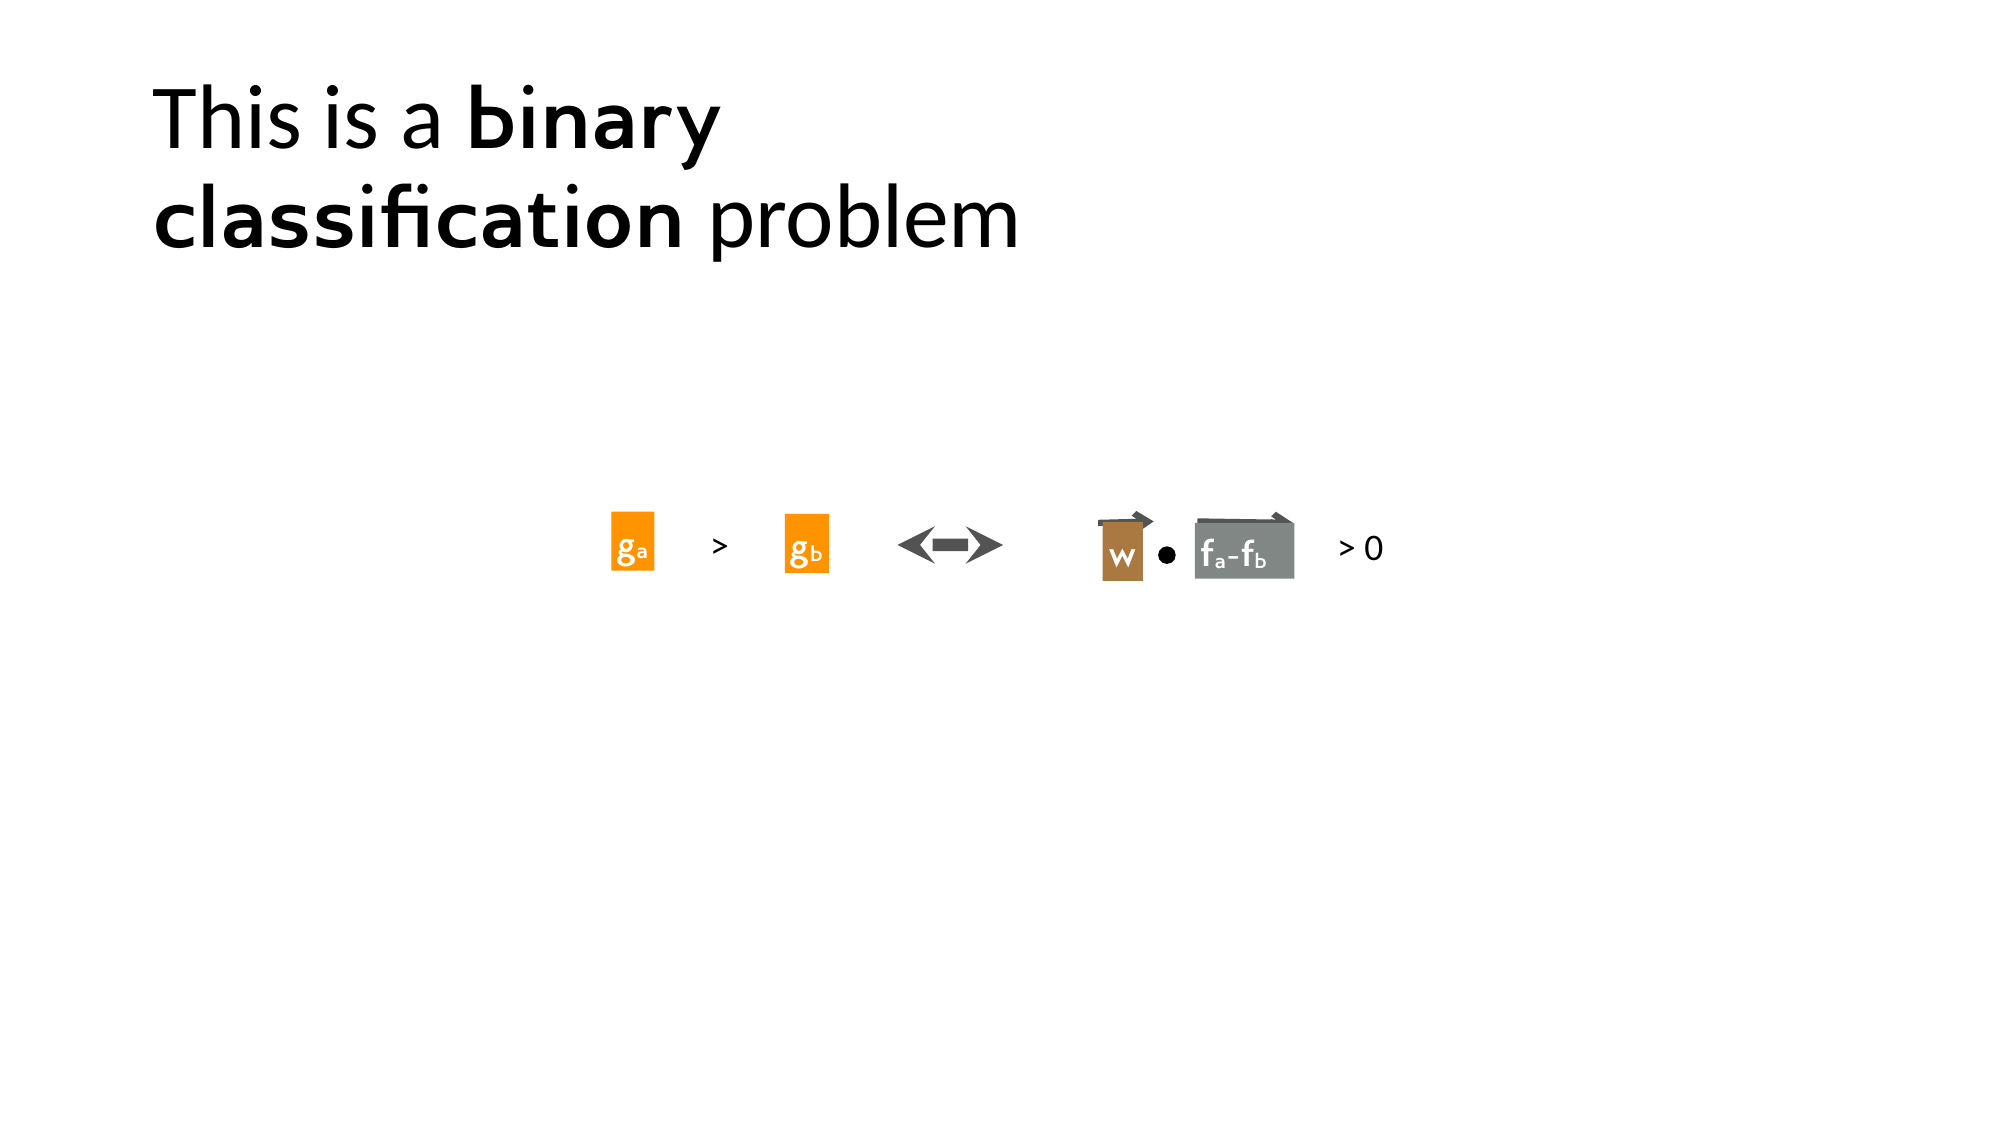

# This is a binary
classification problem
ga
gb
>
> 0

fa-fb

w